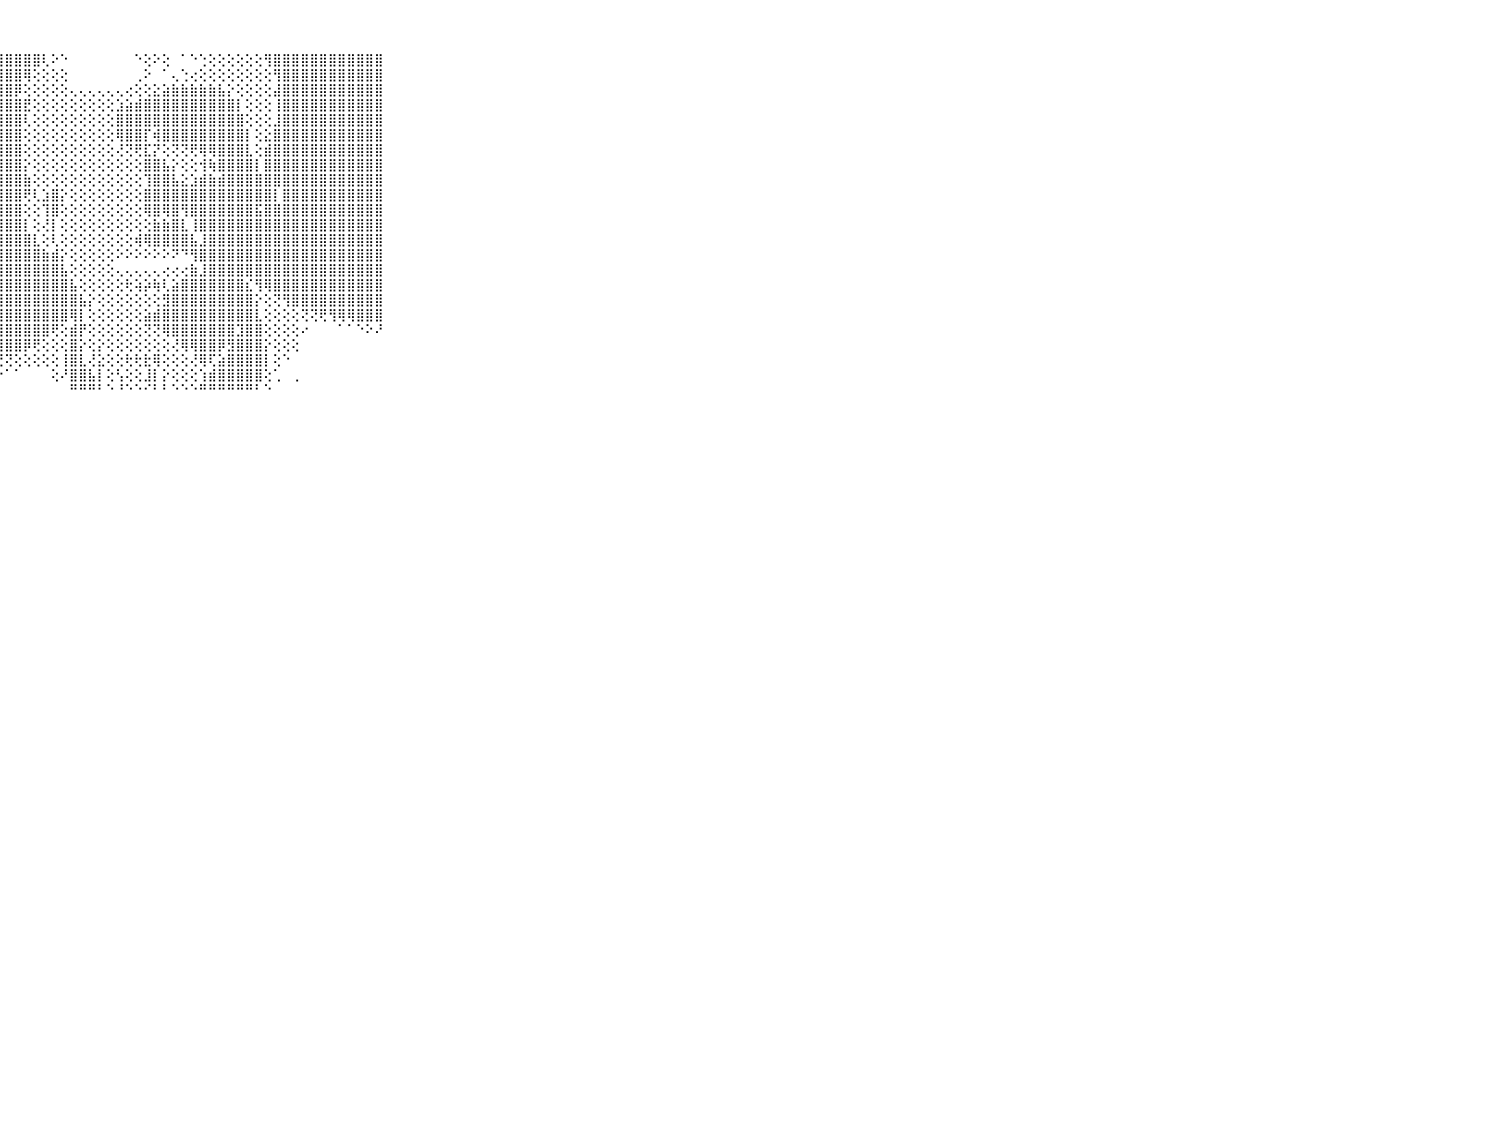

⠀⠀⠀⠀⠀⠀⠀⠀⠀⠀⠀⣿⣿⣿⣿⣿⣿⣿⣿⣿⣿⣿⣿⣿⣿⣿⣿⣿⣿⣿⣿⣿⢇⠕⠑⠀⠀⠀⠀⠀⠀⠀⠑⢕⠕⢕⠀⠁⠑⢑⢕⢕⢕⢕⢕⢕⢻⣿⣿⣿⣿⣿⣿⣿⣿⣿⣿⣿⣿⠀⠀⠀⠀⠀⠀⠀⠀⠀⠀⠀⠀
⠀⠀⠀⠀⠀⠀⠀⠀⠀⠀⠀⣿⣿⣿⣿⣿⣿⣿⣿⣿⣿⣿⣿⣿⣿⣿⣿⣿⣿⣿⢿⢕⢕⢕⢕⠀⠀⠀⠀⠀⠀⠀⢀⠕⠀⠁⢄⢑⢔⢕⢕⢕⢕⢕⢕⢕⢕⢻⣿⣿⣿⣿⣿⣿⣿⣿⣿⣿⣿⠀⠀⠀⠀⠀⠀⠀⠀⠀⠀⠀⠀
⠀⠀⠀⠀⠀⠀⠀⠀⠀⠀⠀⣿⣿⣿⣿⣿⣿⣿⣿⣿⣿⣿⣿⣿⣿⣿⣿⣿⣿⡿⢕⢕⢕⢕⢕⢄⢄⢄⢄⢄⢄⢔⢕⢕⣕⣵⣷⣷⣷⣷⣷⣧⡕⢕⢕⢕⢕⣼⣿⣿⣿⣿⣿⣿⣿⣿⣿⣿⣿⠀⠀⠀⠀⠀⠀⠀⠀⠀⠀⠀⠀
⠀⠀⠀⠀⠀⠀⠀⠀⠀⠀⠀⣿⣿⣿⣿⣿⣿⣿⣿⣿⣿⣿⣿⣿⣿⣿⣿⣿⣿⣿⣟⢕⢕⢕⢕⢕⢕⢕⢕⢕⣱⣵⣾⣿⣿⣿⣿⣿⣿⣿⣿⣿⣿⡇⢕⢕⢕⢸⣿⣿⣿⣿⣿⣿⣿⣿⣿⣿⣿⠀⠀⠀⠀⠀⠀⠀⠀⠀⠀⠀⠀
⠀⠀⠀⠀⠀⠀⠀⠀⠀⠀⠀⣿⣿⣿⣿⣿⣿⣿⣿⣿⣿⣿⣿⣿⣿⣿⣿⣿⣿⣿⢇⢕⢕⢕⢕⢕⢕⢕⢕⢕⣿⣿⣿⣿⣿⣿⣿⣿⣿⣿⣿⣿⣿⣿⢕⢕⢕⣸⣿⣿⣿⣿⣿⣿⣿⣿⣿⣿⣿⠀⠀⠀⠀⠀⠀⠀⠀⠀⠀⠀⠀
⠀⠀⠀⠀⠀⠀⠀⠀⠀⠀⠀⣿⣿⣿⣿⣿⣿⣿⣿⣿⣿⣿⣿⣿⣿⣿⣿⣿⣿⣿⢕⢕⢕⢕⢕⢕⢕⢕⢕⢕⢿⣿⣿⡏⢾⣿⣿⣿⣿⣿⣿⣿⣿⣿⡇⢕⣕⣿⣿⣿⣿⣿⣿⣿⣿⣿⣿⣿⣿⠀⠀⠀⠀⠀⠀⠀⠀⠀⠀⠀⠀
⠀⠀⠀⠀⠀⠀⠀⠀⠀⠀⠀⣿⣿⣿⣿⣿⣿⣿⣿⣿⣿⣿⣿⣿⣿⣿⣿⣿⣿⣿⢕⢕⢕⢕⢕⢕⢕⢕⢕⢕⢜⢝⢟⣏⡝⢕⢝⢝⢟⢿⢿⣿⣿⣿⣇⢕⣾⣿⣿⣿⣿⣿⣿⣿⣿⣿⣿⣿⣿⠀⠀⠀⠀⠀⠀⠀⠀⠀⠀⠀⠀
⠀⠀⠀⠀⠀⠀⠀⠀⠀⠀⠀⣿⣿⣿⣿⣿⣿⣿⣿⣿⣿⣿⣿⣿⣿⣿⣿⣿⣿⣿⡕⢕⢕⢕⢕⢕⢕⢕⢕⢕⢕⢕⢕⣿⣿⣧⡕⢕⢕⢺⢷⣿⣿⣿⣿⡇⣿⣿⣿⣿⣿⣿⣿⣿⣿⣿⣿⣿⣿⠀⠀⠀⠀⠀⠀⠀⠀⠀⠀⠀⠀
⠀⠀⠀⠀⠀⠀⠀⠀⠀⠀⠀⣿⣿⣿⣿⣿⣿⣿⣿⣿⣿⣿⣿⣿⣿⣿⣿⣿⣿⣿⣷⢕⢕⢕⢕⢕⢕⢕⢕⢕⢕⢕⢕⢹⣿⣿⣧⣕⣱⣾⣷⣾⣿⣿⣿⣿⣿⣿⣿⣿⣿⣿⣿⣿⣿⣿⣿⣿⣿⠀⠀⠀⠀⠀⠀⠀⠀⠀⠀⠀⠀
⠀⠀⠀⠀⠀⠀⠀⠀⠀⠀⠀⣿⣿⣿⣿⣿⣿⣿⣿⣿⣿⣿⣿⣿⣿⣿⣿⣿⣿⣿⢟⢇⣱⣿⡕⢕⢕⢕⢕⢕⢕⢕⢕⣿⣿⣿⣿⣿⣿⣿⣿⣿⣿⣿⣿⣿⣿⡇⣿⣿⣿⣿⣿⣿⣿⣿⣿⣿⣿⠀⠀⠀⠀⠀⠀⠀⠀⠀⠀⠀⠀
⠀⠀⠀⠀⠀⠀⠀⠀⠀⠀⠀⣿⣿⣿⣿⣿⣿⣿⣿⣿⣿⣿⣿⣿⣿⣿⣿⣿⣿⣿⢕⢕⢹⣿⢕⢕⢕⢕⢕⢕⢕⢕⢕⢿⣿⢿⣿⢻⣿⣿⣿⣿⣿⣿⣿⣯⣿⣿⣿⣿⣿⣿⣿⣿⣿⣿⣿⣿⣿⠀⠀⠀⠀⠀⠀⠀⠀⠀⠀⠀⠀
⠀⠀⠀⠀⠀⠀⠀⠀⠀⠀⠀⣿⣿⣿⣿⣿⣿⣿⣿⣿⣿⣿⣿⣿⣿⣿⣿⣿⣿⣿⡇⢕⢜⡇⢕⢕⢕⢕⢕⢕⢕⢕⢕⢕⣷⣷⣿⣇⢸⣿⣿⣿⣿⣿⣿⣿⣿⣿⣿⣿⣿⣿⣿⣿⣿⣿⣿⣿⣿⠀⠀⠀⠀⠀⠀⠀⠀⠀⠀⠀⠀
⠀⠀⠀⠀⠀⠀⠀⠀⠀⠀⠀⣿⣿⣿⣿⣿⣿⣿⣿⣿⣿⣿⣿⣿⣿⣿⣿⣿⣿⣿⣿⣇⢕⢇⢕⢕⢕⢕⢕⢕⢕⢕⢾⢿⣿⣿⣿⣿⣧⣸⣿⣿⣿⣿⣿⣿⣿⣿⣿⣿⣿⣿⣿⣿⣿⣿⣿⣿⣿⠀⠀⠀⠀⠀⠀⠀⠀⠀⠀⠀⠀
⠀⠀⠀⠀⠀⠀⠀⠀⠀⠀⠀⣿⣿⣿⣿⣿⣿⣿⣿⣿⣿⣿⣿⣿⣿⣿⣿⣿⣿⣿⣿⣿⣷⣾⡕⢕⢕⢕⢕⢕⠕⠕⠕⠕⠕⠕⠝⠙⢻⣿⣿⣿⣿⣿⣿⣿⣿⣿⣿⣿⣿⣿⣿⣿⣿⣿⣿⣿⣿⠀⠀⠀⠀⠀⠀⠀⠀⠀⠀⠀⠀
⠀⠀⠀⠀⠀⠀⠀⠀⠀⠀⠀⣿⣿⣿⣿⣿⣿⣿⣿⣿⣿⣿⣿⣿⣿⣿⣿⣿⣿⣿⣿⣿⣿⣿⣧⢕⢕⢕⢕⢕⢄⢄⢄⢄⢄⢔⢔⢔⣷⣸⣿⣿⣿⣿⣿⣿⣿⣿⣿⣿⣿⣿⣿⣿⣿⣿⣿⣿⣿⠀⠀⠀⠀⠀⠀⠀⠀⠀⠀⠀⠀
⠀⠀⠀⠀⠀⠀⠀⠀⠀⠀⠀⣿⣿⣿⣿⣿⣿⣿⣿⣿⣿⣿⣿⣿⣿⣿⣿⣿⣿⣿⣿⣿⣿⣿⣿⣧⢕⢕⢕⢕⢕⢗⢵⡵⢷⢇⣵⣿⣿⣿⣿⣿⣿⣿⣎⢻⢿⣿⣿⣿⣿⣿⣿⣿⣿⣿⣿⣿⣿⠀⠀⠀⠀⠀⠀⠀⠀⠀⠀⠀⠀
⠀⠀⠀⠀⠀⠀⠀⠀⠀⠀⠀⣿⣿⣿⣿⣿⣿⣿⣿⣿⣿⣿⣿⣿⣿⣿⣿⣿⣿⣿⣿⣿⣿⣿⣿⣿⣧⡕⢕⢕⢕⢕⢕⢕⢕⣻⣿⣿⣿⣿⣿⣿⣿⣿⣿⡕⢕⢝⢻⣿⣿⣿⣿⣿⣿⣿⣿⣿⣿⠀⠀⠀⠀⠀⠀⠀⠀⠀⠀⠀⠀
⠀⠀⠀⠀⠀⠀⠀⠀⠀⠀⠀⣿⣿⣿⣿⣿⣿⣿⣿⣿⣿⣿⣿⣿⣿⣿⣿⣿⣿⣿⣿⣿⣿⣿⣿⢿⡇⢕⢕⢕⢕⢕⢕⣵⣾⣿⣿⣿⣿⣿⣿⣿⣿⣿⣿⣇⢕⢕⢕⢕⢝⢝⢟⢻⢿⢿⣿⣿⣿⠀⠀⠀⠀⠀⠀⠀⠀⠀⠀⠀⠀
⠀⠀⠀⠀⠀⠀⠀⠀⠀⠀⠀⣿⣿⣿⣿⣿⣿⣿⣿⣿⣿⣿⣿⣿⣿⣿⣿⣿⣿⣿⣿⣿⣿⢟⢕⣾⡟⢕⢕⢕⢕⢕⢕⢝⢝⢿⣿⣿⣿⣿⣿⣿⣿⣹⣿⣿⢕⢕⢕⢕⠔⠀⠀⠀⠁⠁⠑⠕⠜⠀⠀⠀⠀⠀⠀⠀⠀⠀⠀⠀⠀
⠀⠀⠀⠀⠀⠀⠀⠀⠀⠀⠀⣿⣿⣿⣿⣿⣿⣿⣿⣿⣿⣿⣿⣿⣿⣿⣿⣿⣿⣿⡿⢟⢕⢕⢕⣿⡕⢕⡕⢕⢕⢕⢕⢕⢕⢕⢜⢿⢿⣿⣿⡿⣻⣿⣿⣿⡕⢕⢕⢕⠀⠀⠀⠀⠀⠀⠀⠀⠀⠀⠀⠀⠀⠀⠀⠀⠀⠀⠀⠀⠀
⠀⠀⠀⠀⠀⠀⠀⠀⠀⠀⠀⣿⣿⣿⣿⣿⣿⣿⣿⣿⣿⣿⣿⣿⣿⣿⡿⢟⢝⢕⢕⢕⢕⢕⢸⣿⣇⢜⣕⢕⢕⢗⢗⣗⢿⢕⢕⢕⢜⢿⢏⣵⣿⣿⣿⣿⡇⢕⠑⠀⠀⠀⠀⠀⠀⠀⠀⠀⠀⠀⠀⠀⠀⠀⠀⠀⠀⠀⠀⠀⠀
⠀⠀⠀⠀⠀⠀⠀⠀⠀⠀⠀⣿⣿⣿⣿⣿⣿⣿⣿⣿⣿⣿⣿⡿⢟⢝⢕⠕⠁⠁⠀⠀⠀⢕⠜⣿⣿⣧⡇⢕⢣⢕⢕⣸⡇⡕⢕⢕⢕⢱⣾⣿⣿⣿⣿⣿⢕⢁⠀⢀⠀⠀⠀⠀⠀⠀⠀⠀⠀⠀⠀⠀⠀⠀⠀⠀⠀⠀⠀⠀⠀
⠀⠀⠀⠀⠀⠀⠀⠀⠀⠀⠀⠛⠛⠛⠛⠛⠛⠛⠛⠛⠛⠋⠑⠑⠑⠁⠀⠀⠀⠀⠀⠀⠀⠀⠀⠛⠛⠛⠃⠑⠘⠑⠑⠊⠃⠃⠑⠑⠑⠛⠛⠛⠛⠛⠛⠃⠑⠀⠀⠀⠀⠀⠀⠀⠀⠀⠀⠀⠀⠀⠀⠀⠀⠀⠀⠀⠀⠀⠀⠀⠀